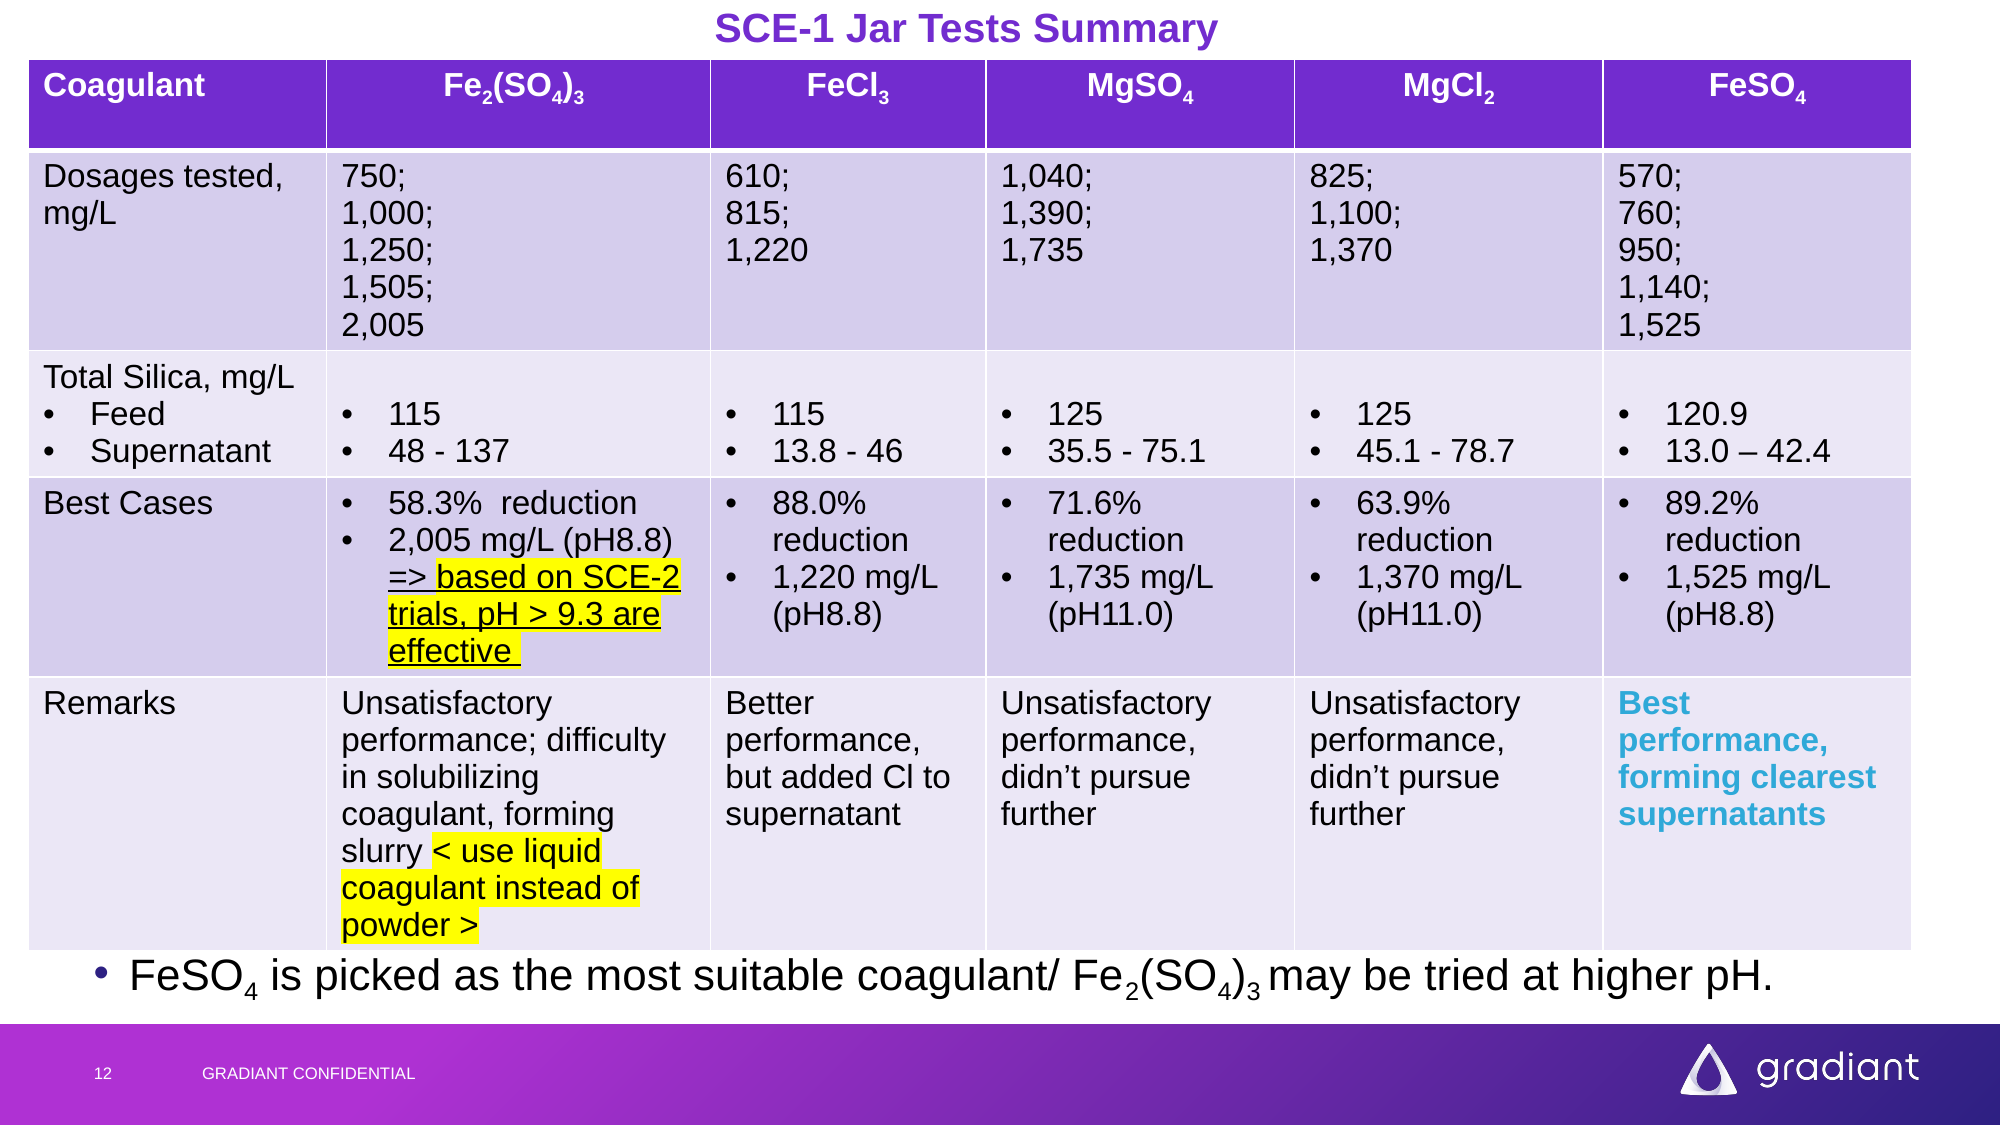

# SCE-1 Jar Tests Summary
| Coagulant | Fe2(SO4)3 | FeCl3 | MgSO4 | MgCl2 | FeSO4 |
| --- | --- | --- | --- | --- | --- |
| Dosages tested, mg/L | 750; 1,000; 1,250; 1,505; 2,005 | 610; 815; 1,220 | 1,040; 1,390; 1,735 | 825; 1,100; 1,370 | 570; 760; 950; 1,140; 1,525 |
| Total Silica, mg/L Feed Supernatant | 115 48 - 137 | 115 13.8 - 46 | 125 35.5 - 75.1 | 125 45.1 - 78.7 | 120.9 13.0 – 42.4 |
| Best Cases | 58.3% reduction 2,005 mg/L (pH8.8) => based on SCE-2 trials, pH > 9.3 are effective | 88.0% reduction 1,220 mg/L (pH8.8) | 71.6% reduction 1,735 mg/L (pH11.0) | 63.9% reduction 1,370 mg/L (pH11.0) | 89.2% reduction 1,525 mg/L (pH8.8) |
| Remarks | Unsatisfactory performance; difficulty in solubilizing coagulant, forming slurry < use liquid coagulant instead of powder > | Better performance, but added Cl to supernatant | Unsatisfactory performance, didn’t pursue further | Unsatisfactory performance, didn’t pursue further | Best performance, forming clearest supernatants |
FeSO4 is picked as the most suitable coagulant/ Fe2(SO4)3 may be tried at higher pH.
12
GRADIANT CONFIDENTIAL